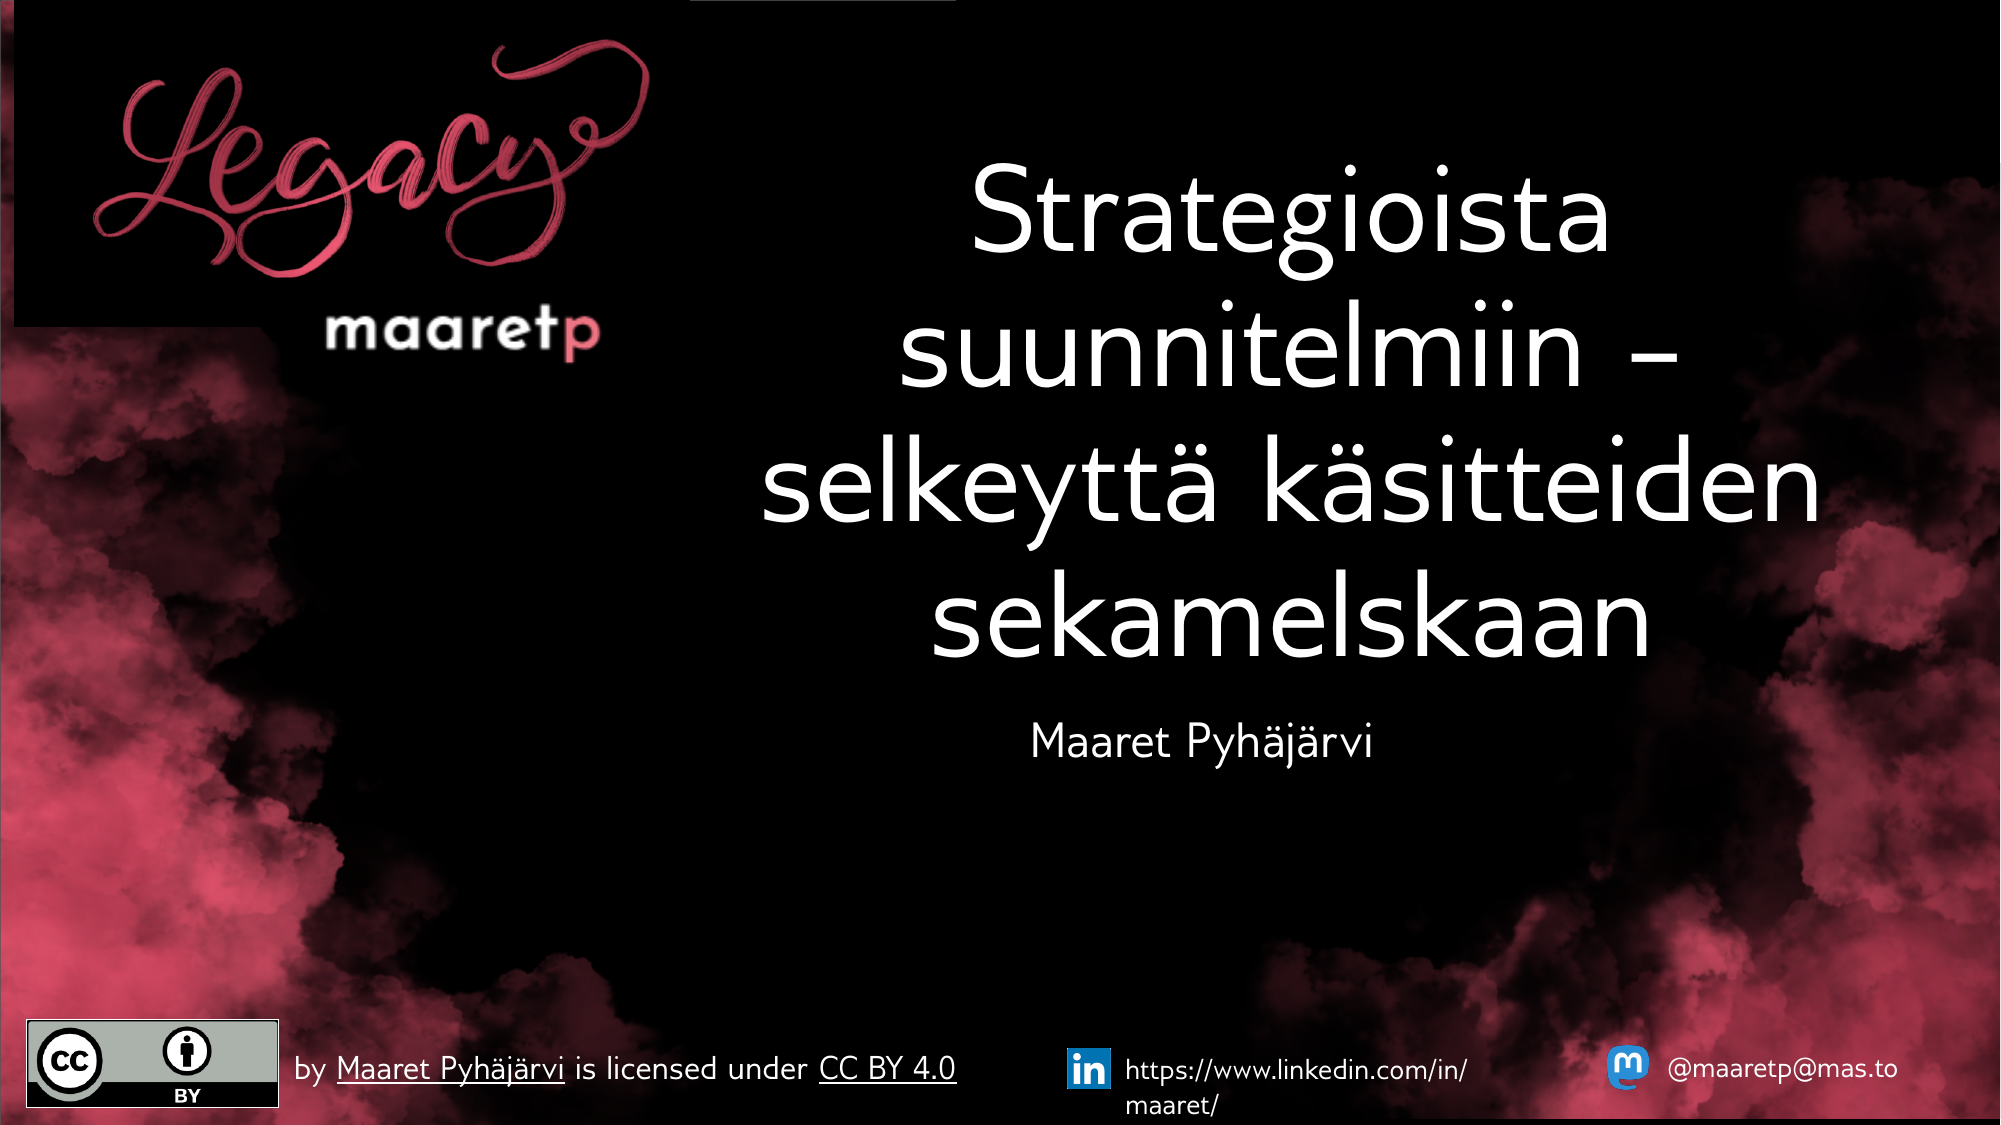

# Strategioista suunnitelmiin – selkeyttä käsitteiden sekamelskaan
Maaret Pyhäjärvi